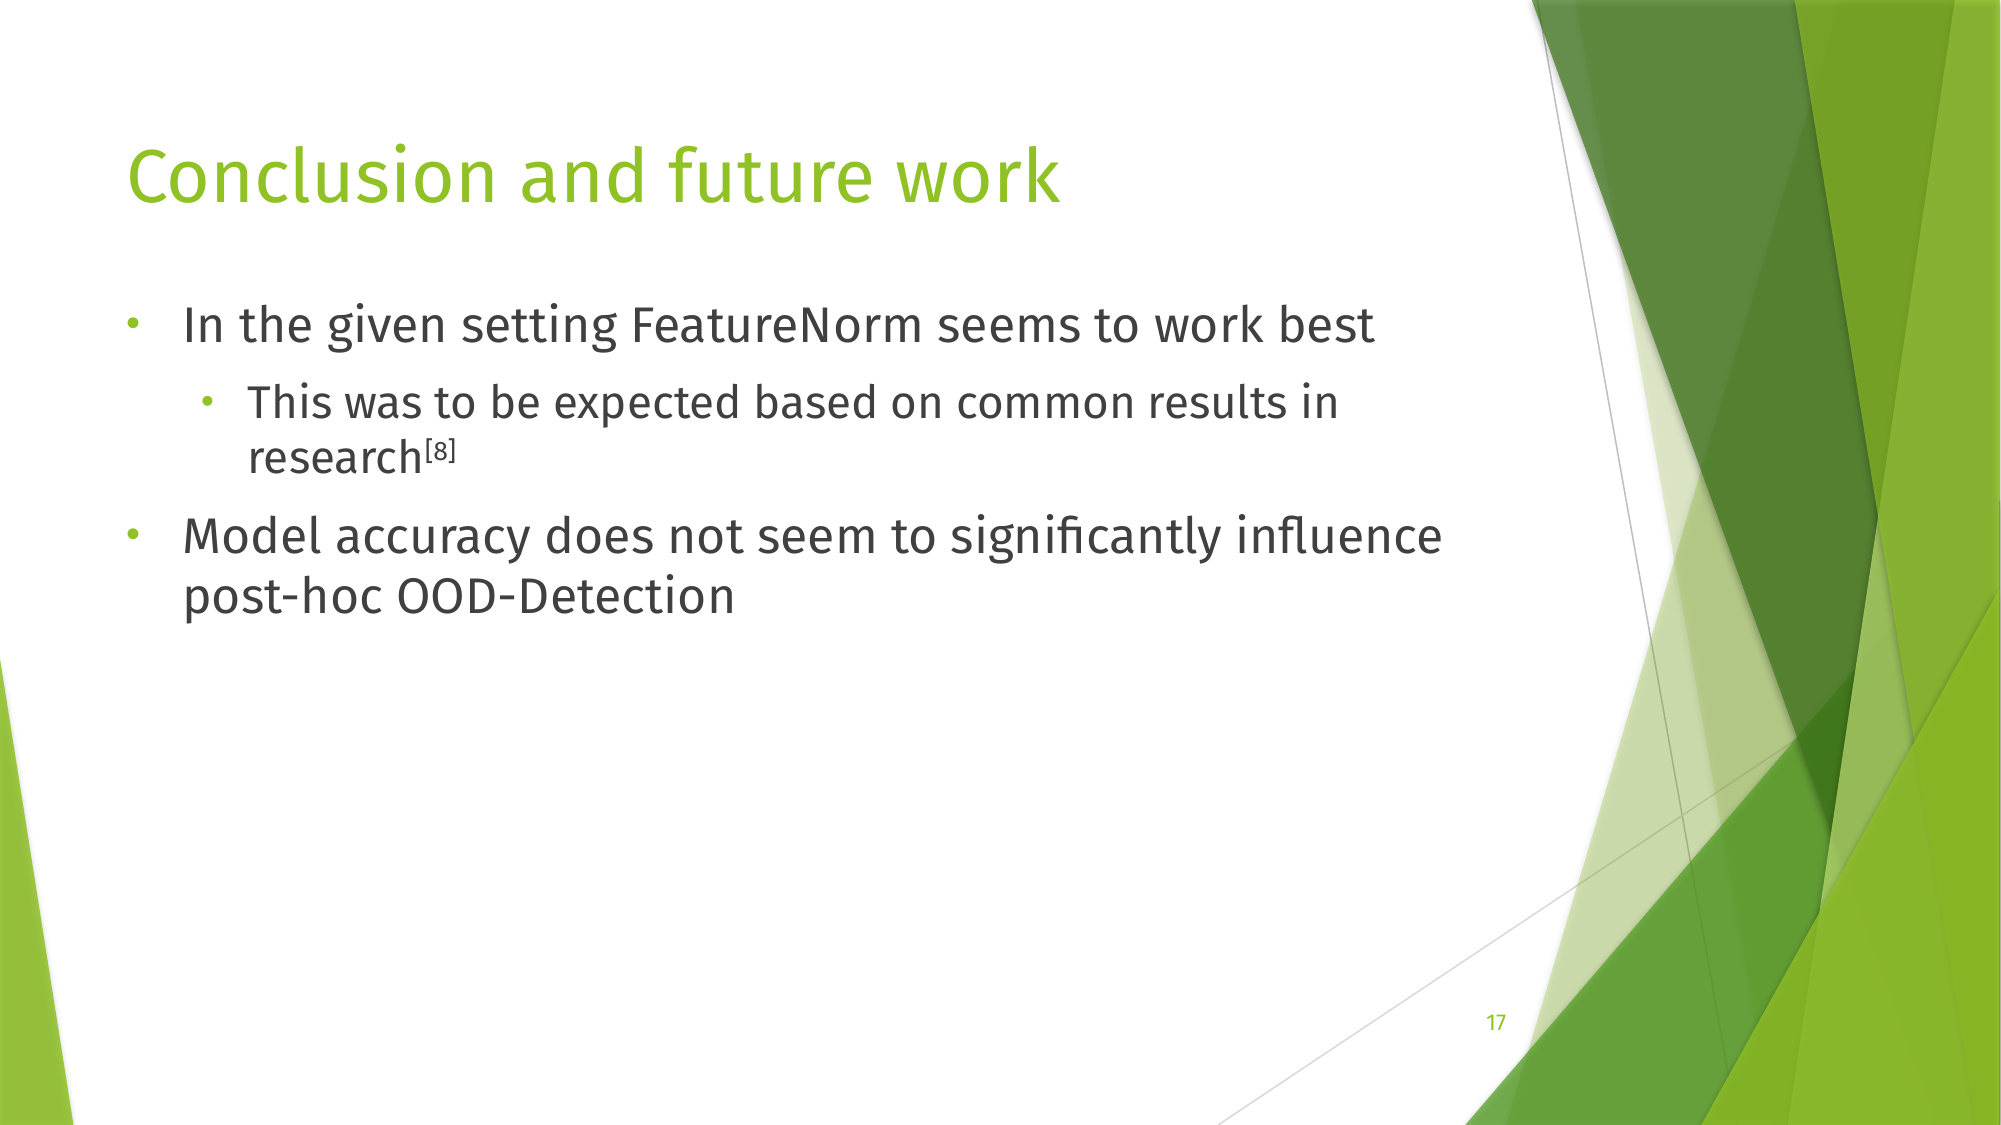

# Conclusion and future work
In the given setting FeatureNorm seems to work best
This was to be expected based on common results in research[8]
Model accuracy does not seem to significantly influence post-hoc OOD-Detection

17